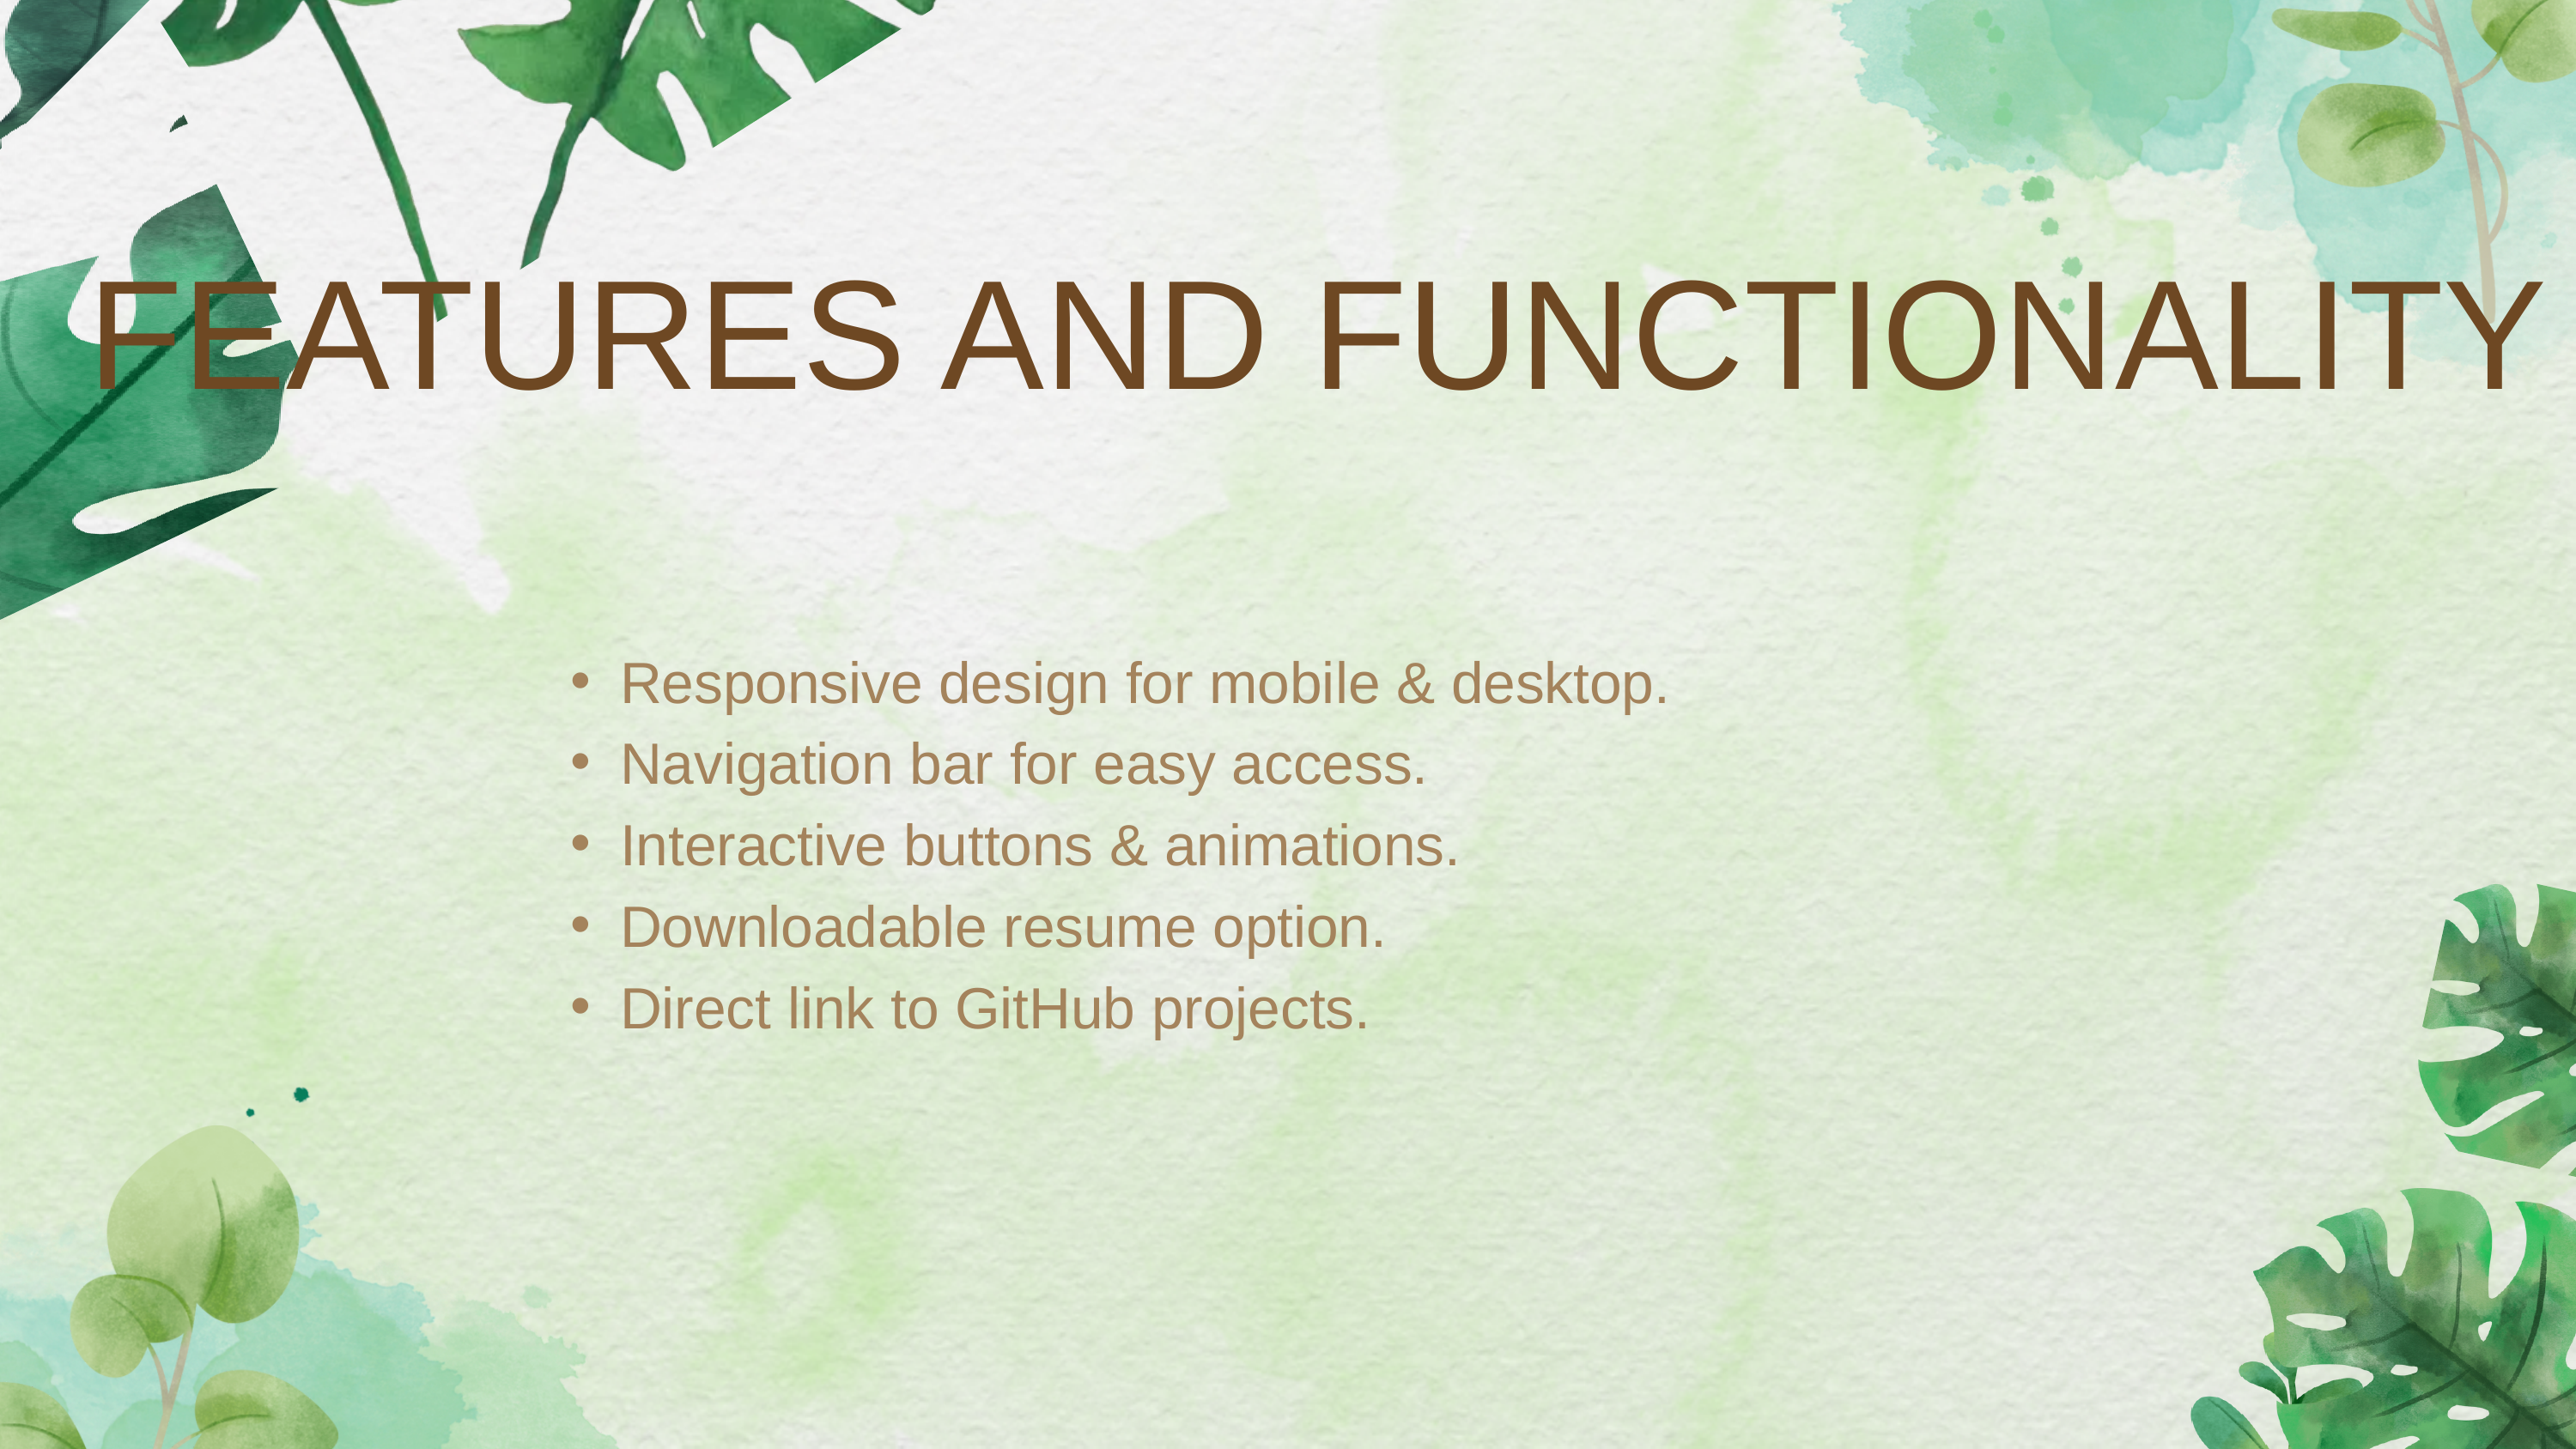

FEATURES AND FUNCTIONALITY
Responsive design for mobile & desktop.
Navigation bar for easy access.
Interactive buttons & animations.
Downloadable resume option.
Direct link to GitHub projects.